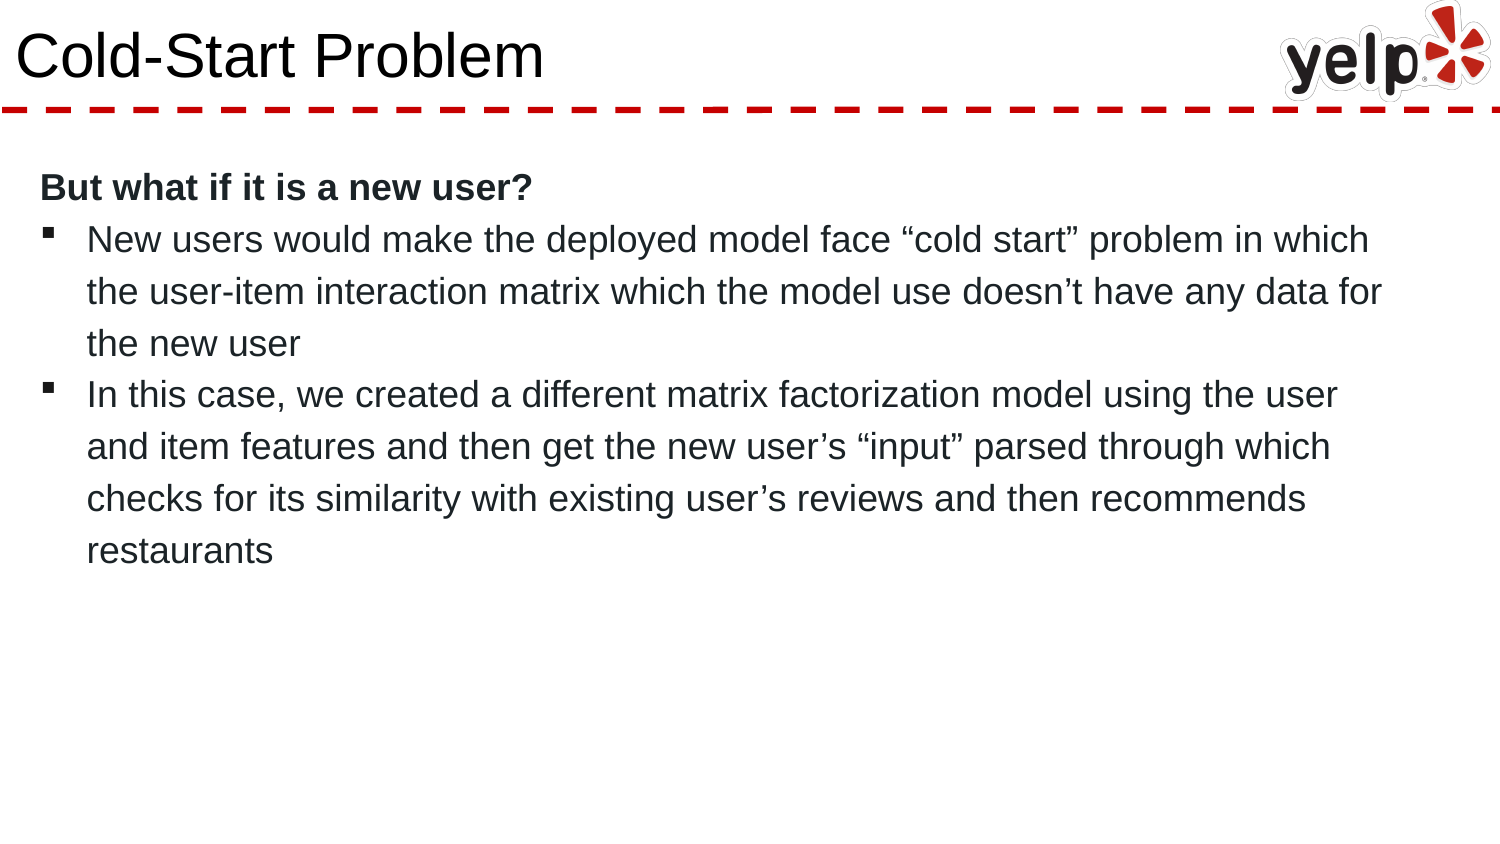

# Cold-Start Problem

But what if it is a new user?
New users would make the deployed model face “cold start” problem in which the user-item interaction matrix which the model use doesn’t have any data for the new user
In this case, we created a different matrix factorization model using the user and item features and then get the new user’s “input” parsed through which checks for its similarity with existing user’s reviews and then recommends restaurants